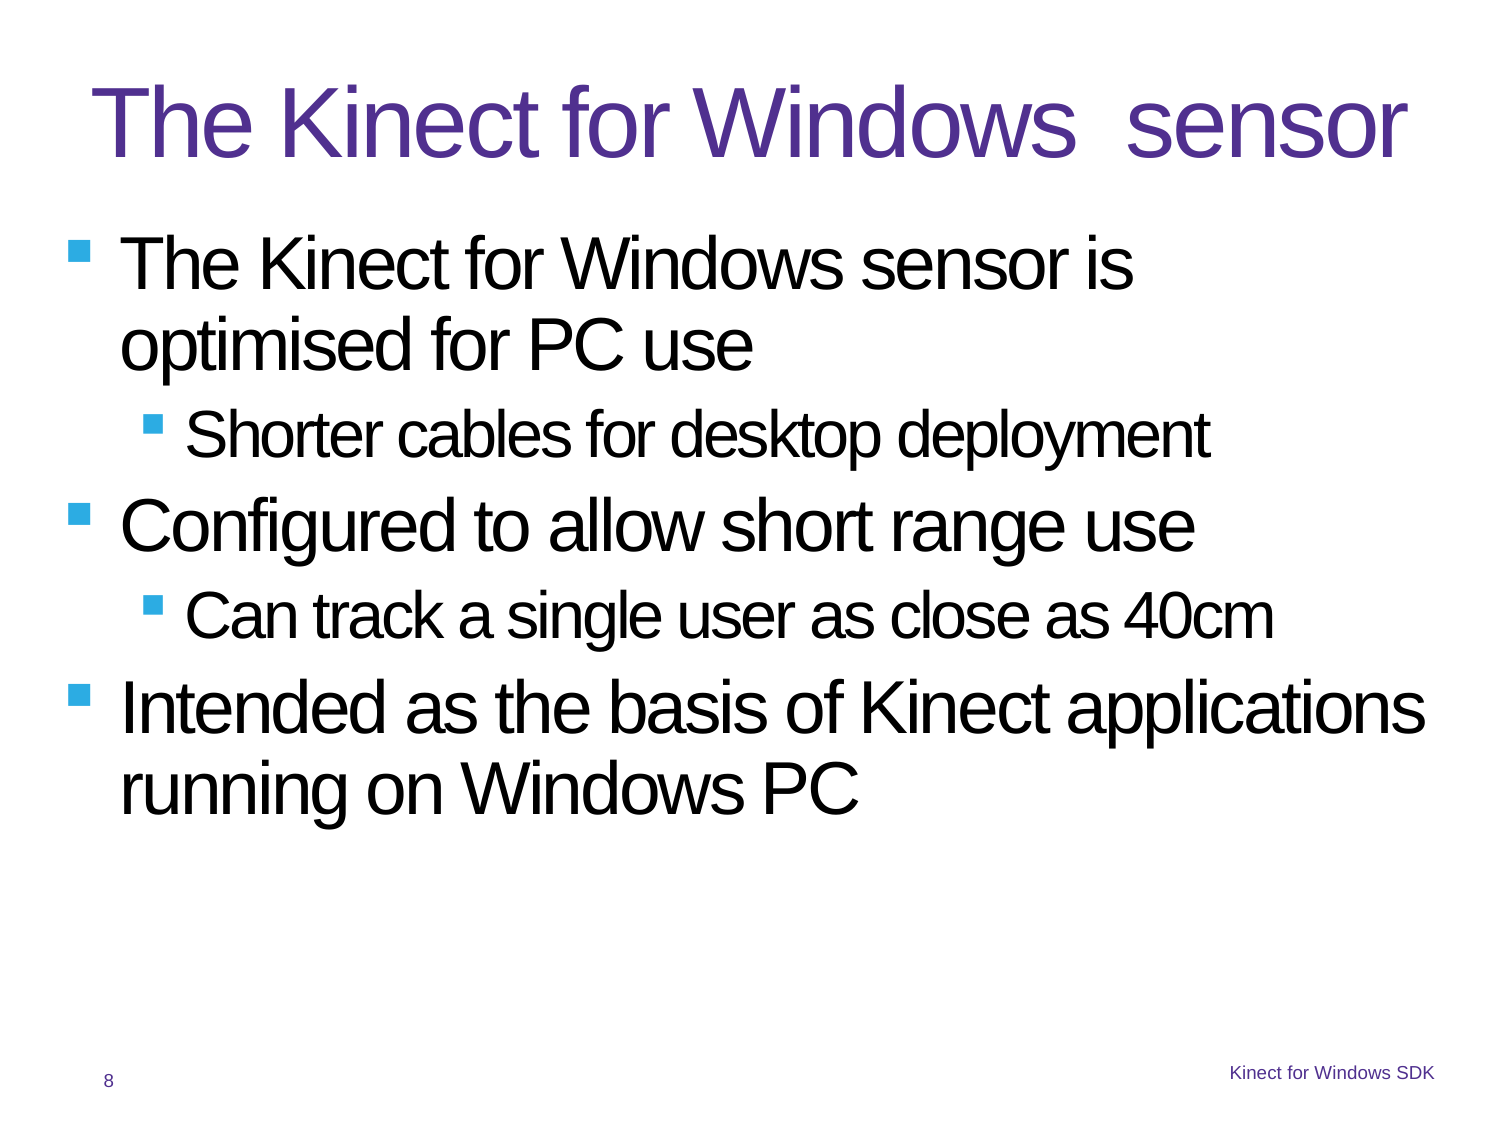

# The Kinect for Windows  sensor
The Kinect for Windows sensor is optimised for PC use
Shorter cables for desktop deployment
Configured to allow short range use
Can track a single user as close as 40cm
Intended as the basis of Kinect applications running on Windows PC

8